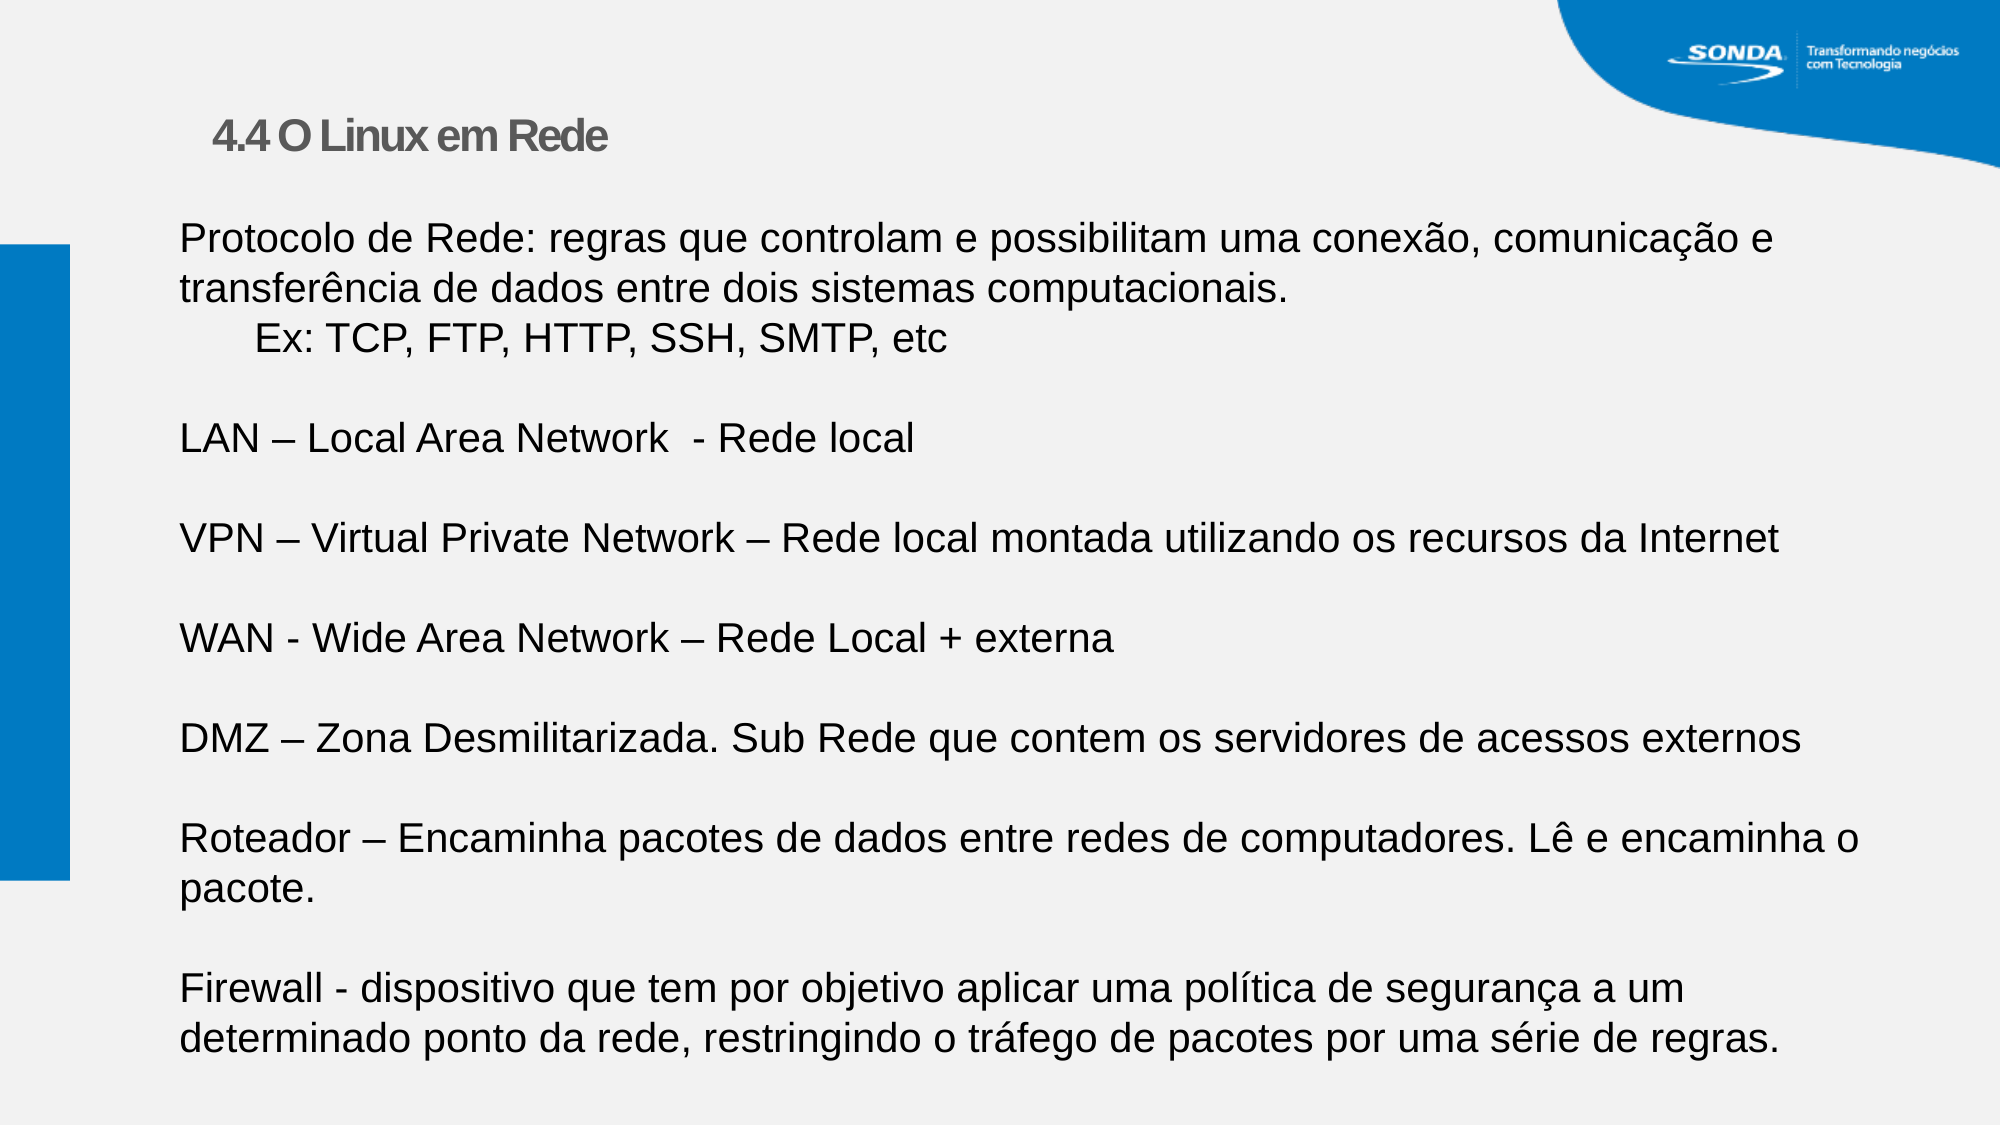

4.4 O Linux em Rede
Protocolo de Rede: regras que controlam e possibilitam uma conexão, comunicação e transferência de dados entre dois sistemas computacionais.
Ex: TCP, FTP, HTTP, SSH, SMTP, etc

LAN – Local Area Network  - Rede local

VPN – Virtual Private Network – Rede local montada utilizando os recursos da Internet

WAN - Wide Area Network – Rede Local + externa

DMZ – Zona Desmilitarizada. Sub Rede que contem os servidores de acessos externos

Roteador – Encaminha pacotes de dados entre redes de computadores. Lê e encaminha o pacote.

Firewall - dispositivo que tem por objetivo aplicar uma política de segurança a um determinado ponto da rede, restringindo o tráfego de pacotes por uma série de regras.